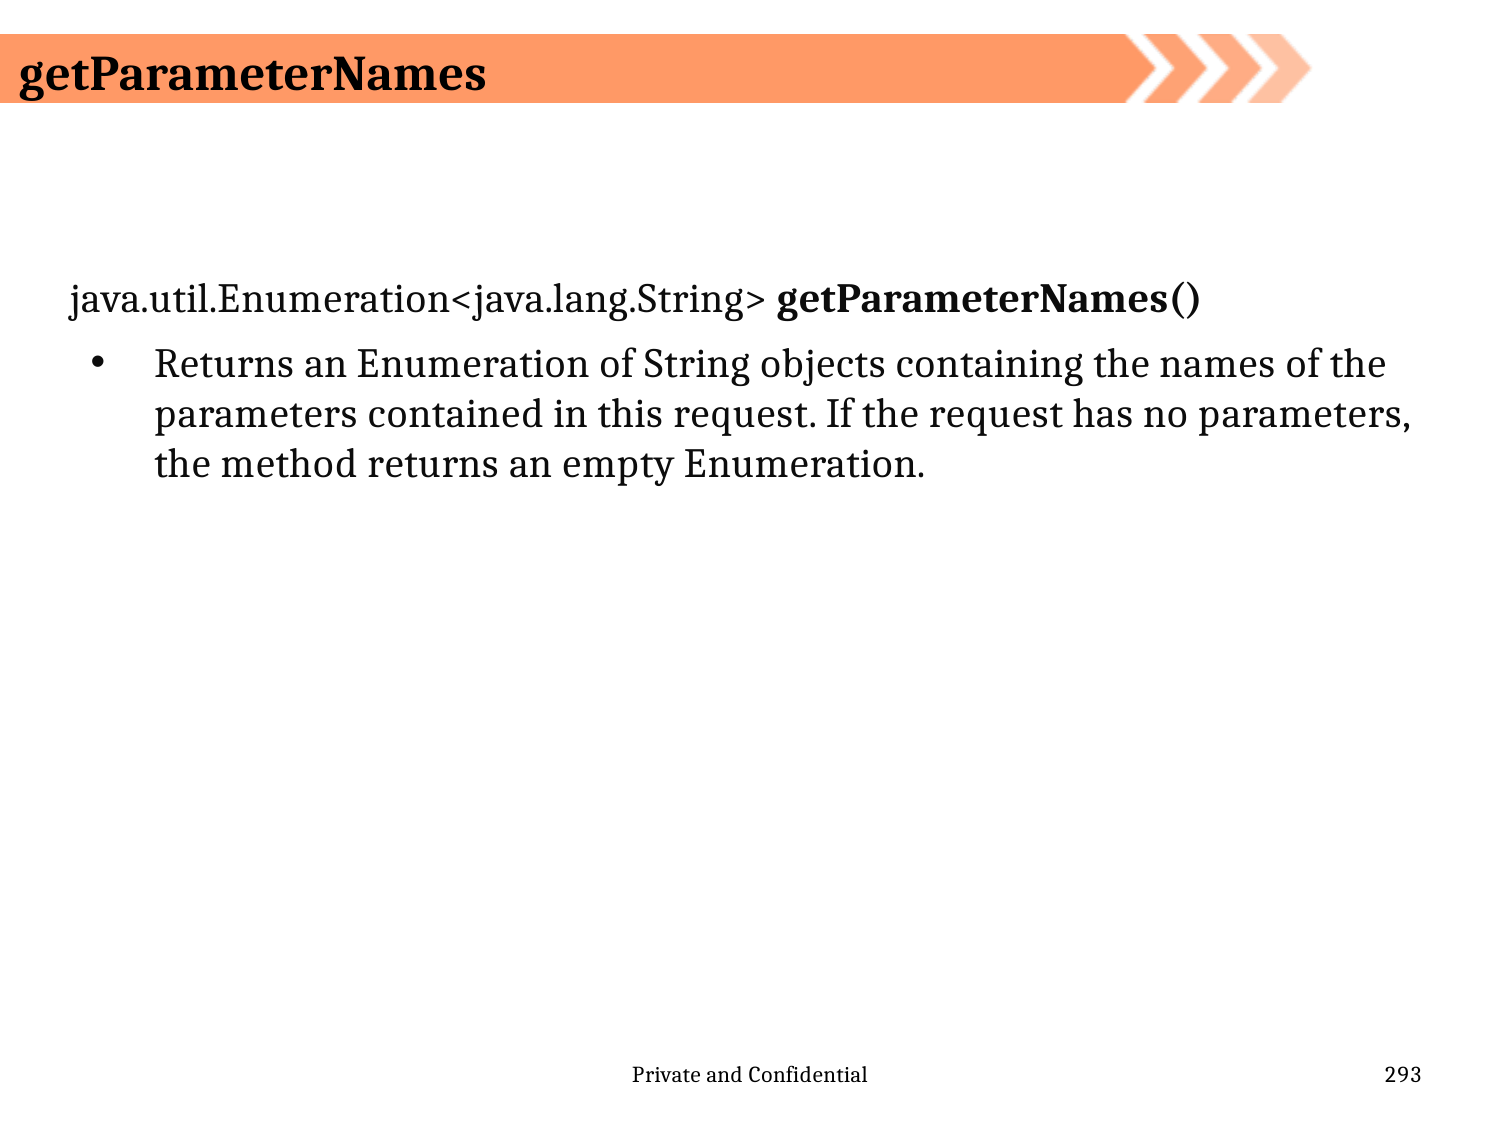

# getParameterNames
java.util.Enumeration<java.lang.String> getParameterNames()
Returns an Enumeration of String objects containing the names of the parameters contained in this request. If the request has no parameters, the method returns an empty Enumeration.